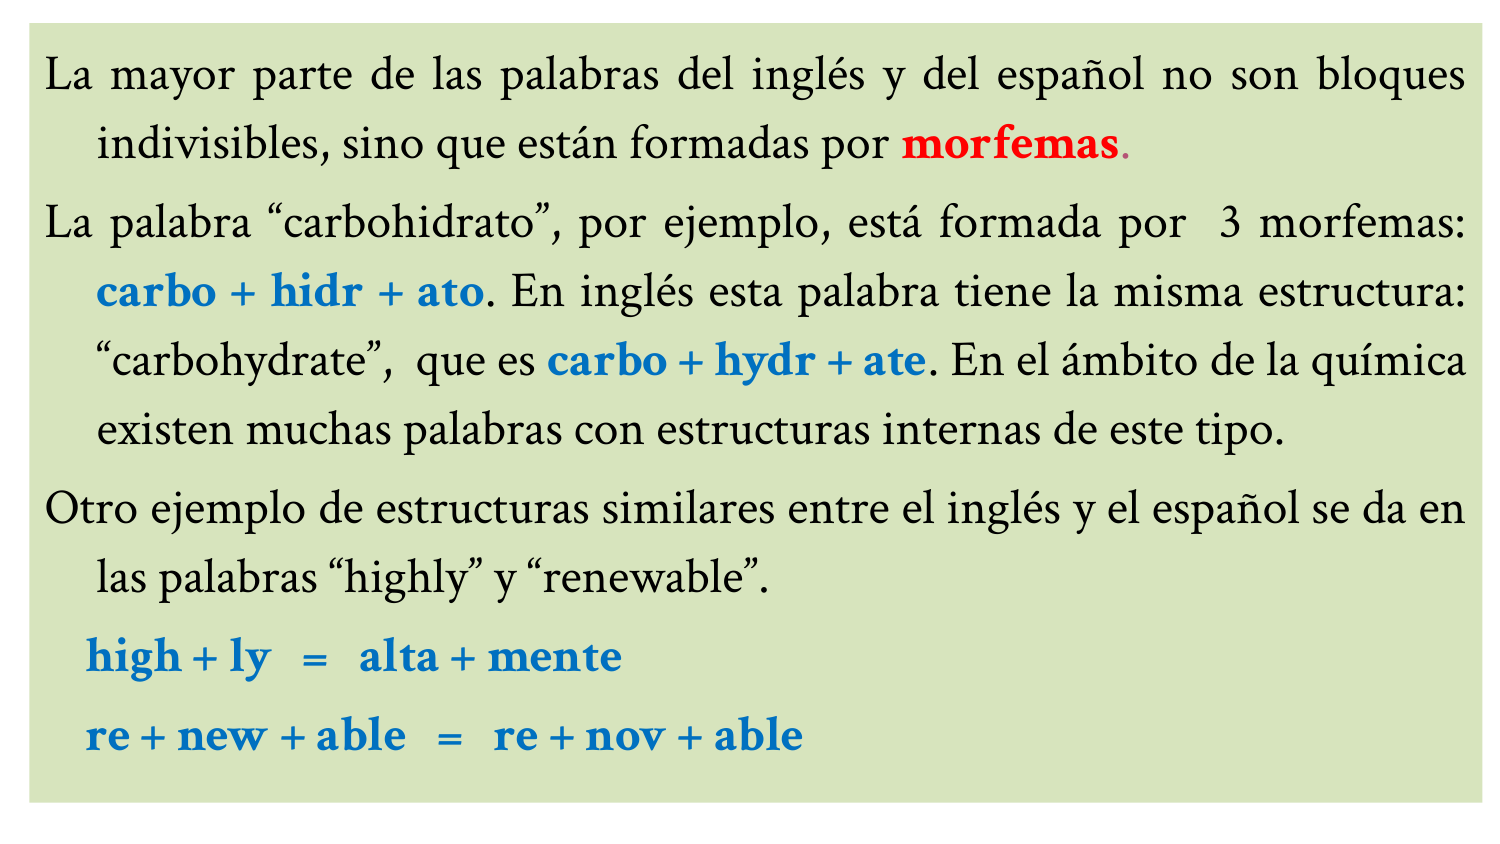

La mayor parte de las palabras del inglés y del español no son bloques indivisibles, sino que están formadas por morfemas.
La palabra “carbohidrato”, por ejemplo, está formada por  3 morfemas: carbo + hidr + ato. En inglés esta palabra tiene la misma estructura: “carbohydrate”,  que es carbo + hydr + ate. En el ámbito de la química existen muchas palabras con estructuras internas de este tipo.
Otro ejemplo de estructuras similares entre el inglés y el español se da en las palabras “highly” y “renewable”.
    high + ly   =   alta + mente
    re + new + able   =   re + nov + able